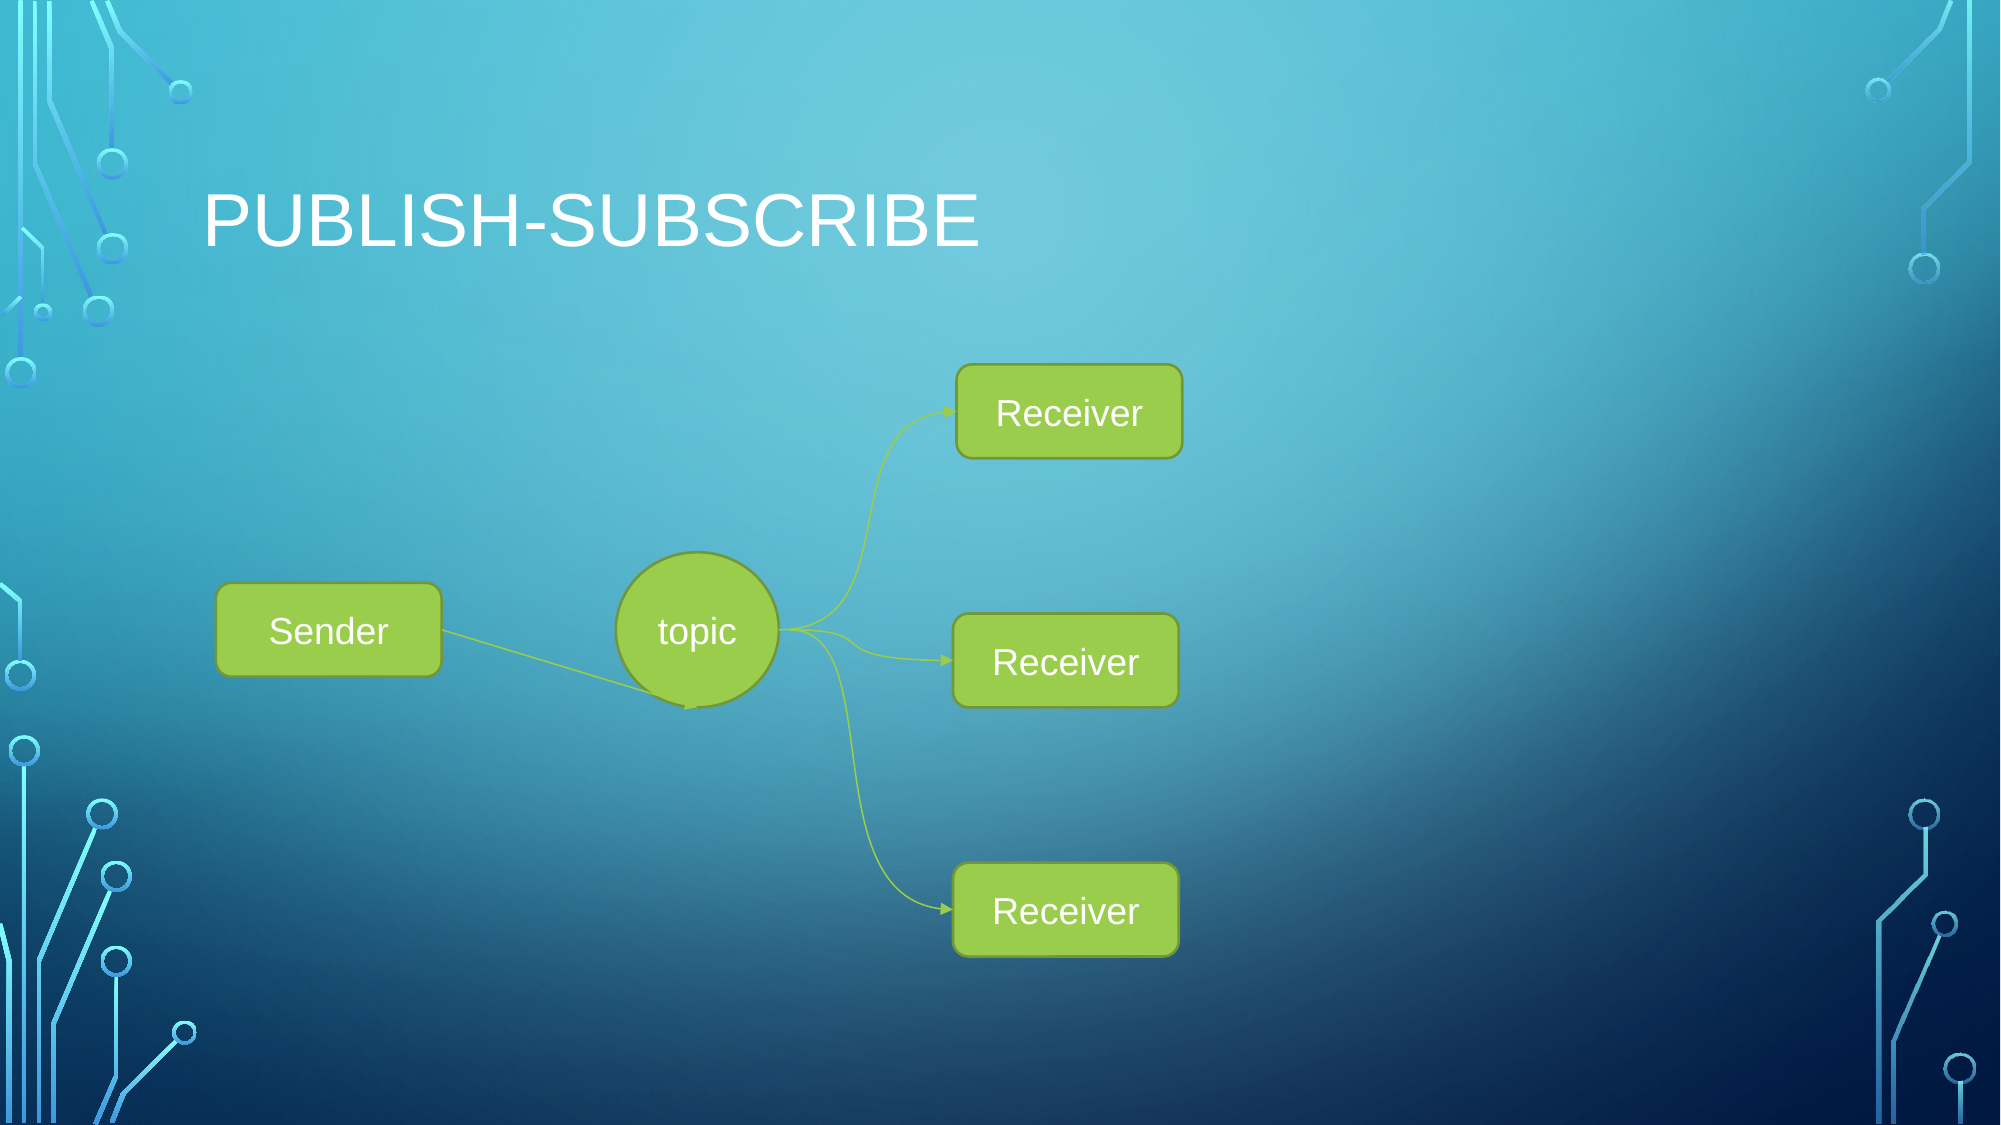

# Publish-Subscribe
Receiver
topic
Sender
Receiver
Receiver